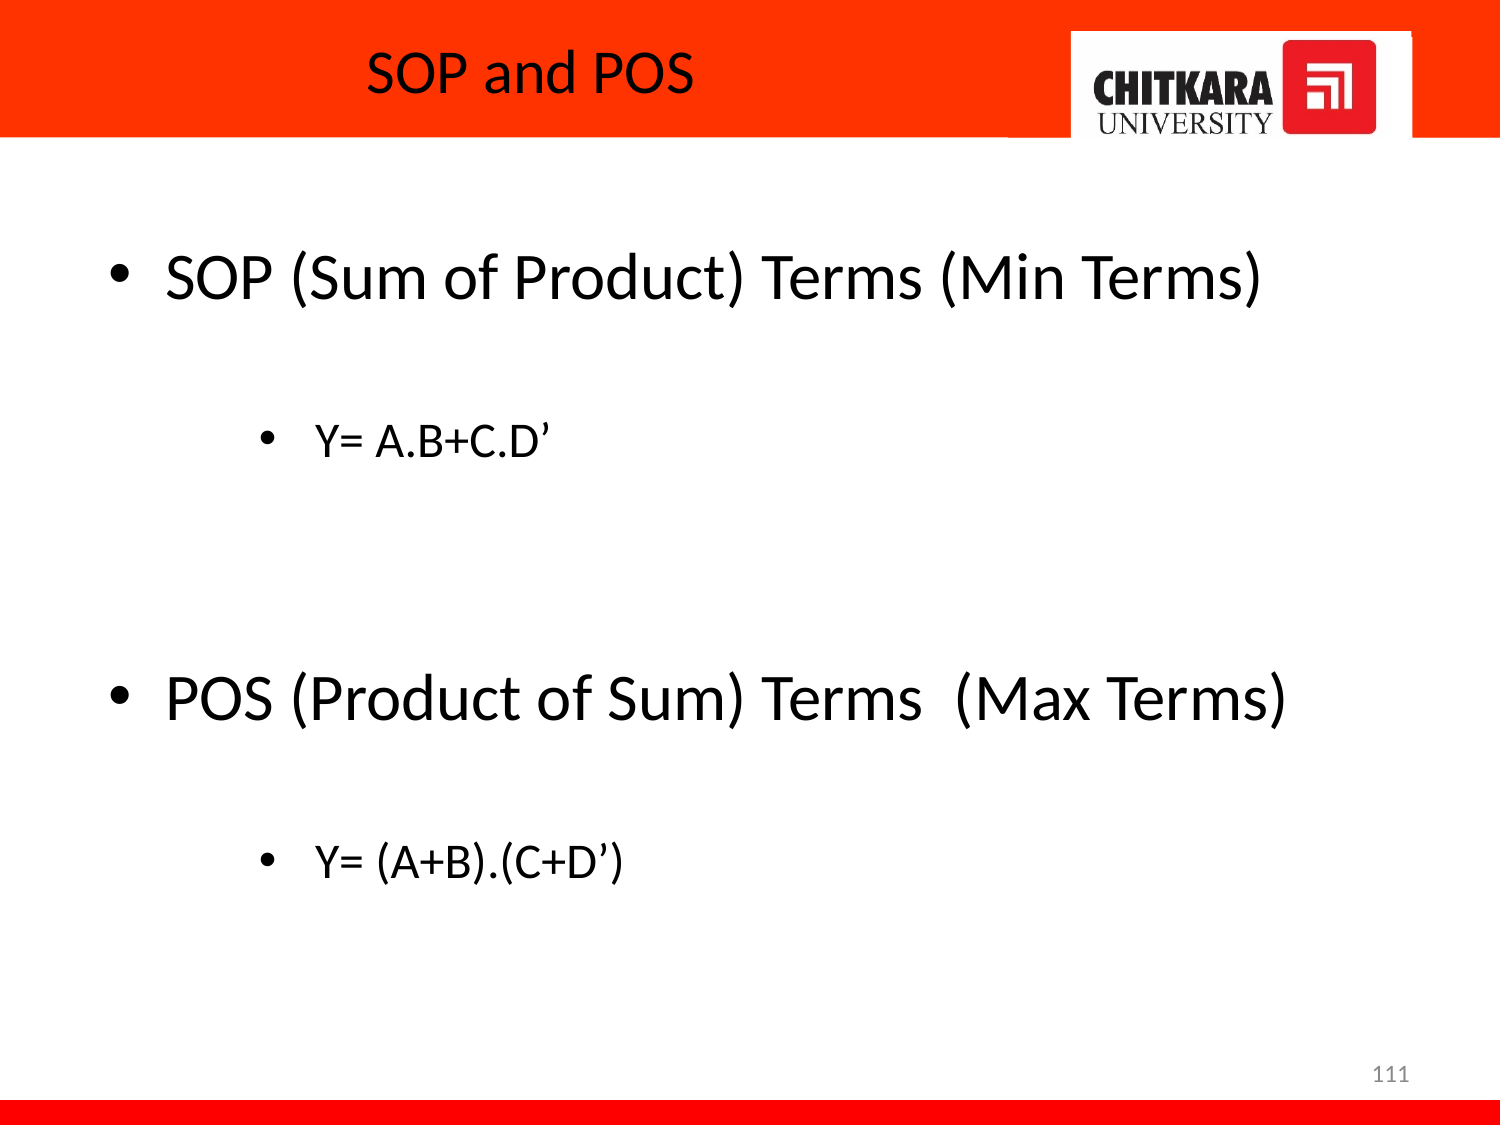

# SOP and POS
SOP (Sum of Product) Terms (Min Terms)

Y= A.B+C.D’

POS (Product of Sum) Terms  (Max Terms)

Y= (A+B).(C+D’)

111